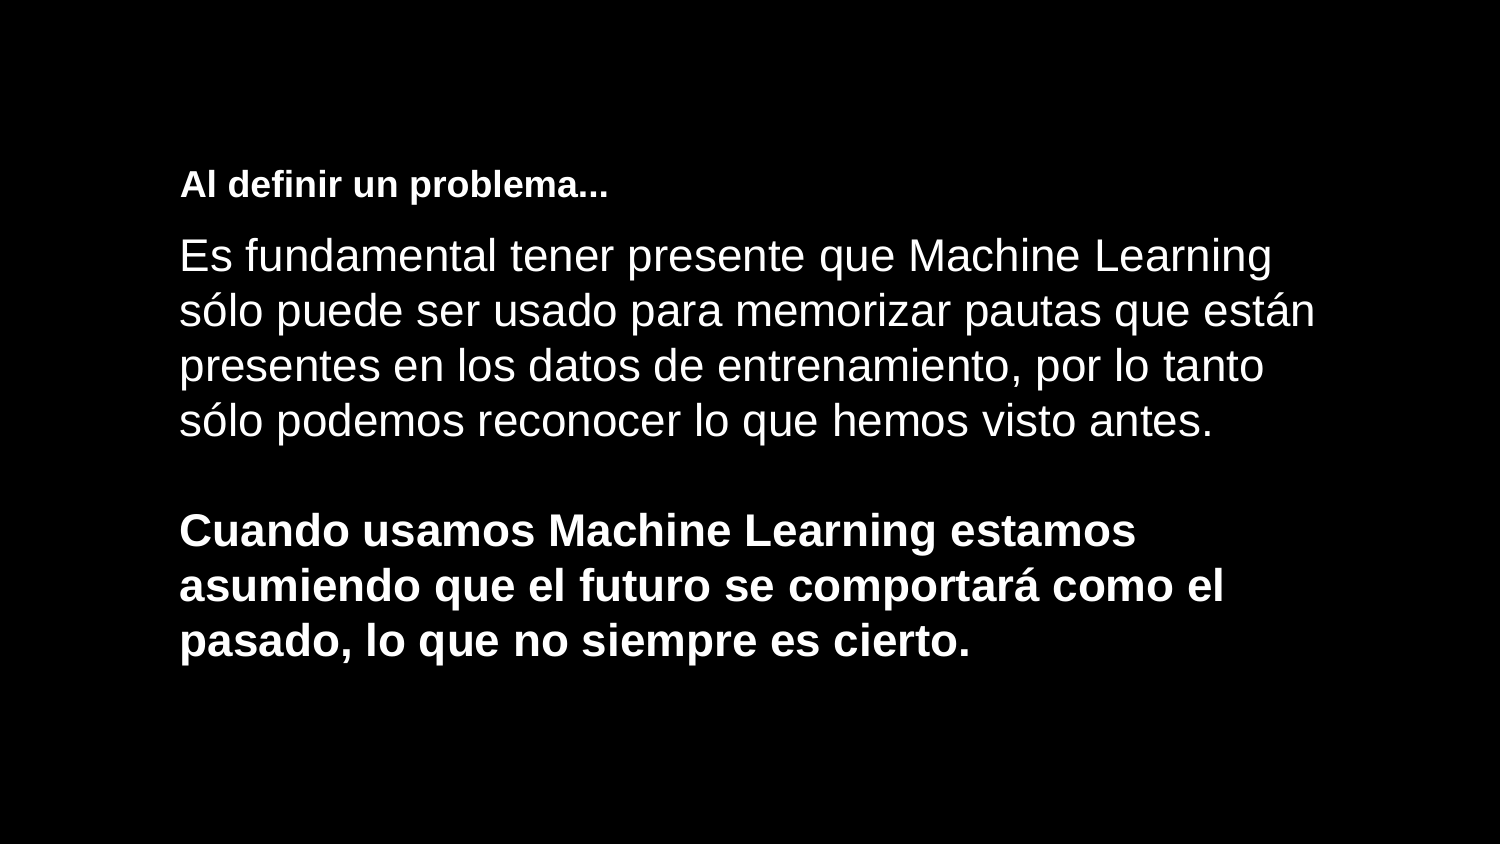

Al definir un problema...
Es fundamental tener presente que Machine Learning sólo puede ser usado para memorizar pautas que están presentes en los datos de entrenamiento, por lo tanto sólo podemos reconocer lo que hemos visto antes.

Cuando usamos Machine Learning estamos asumiendo que el futuro se comportará como el pasado, lo que no siempre es cierto.